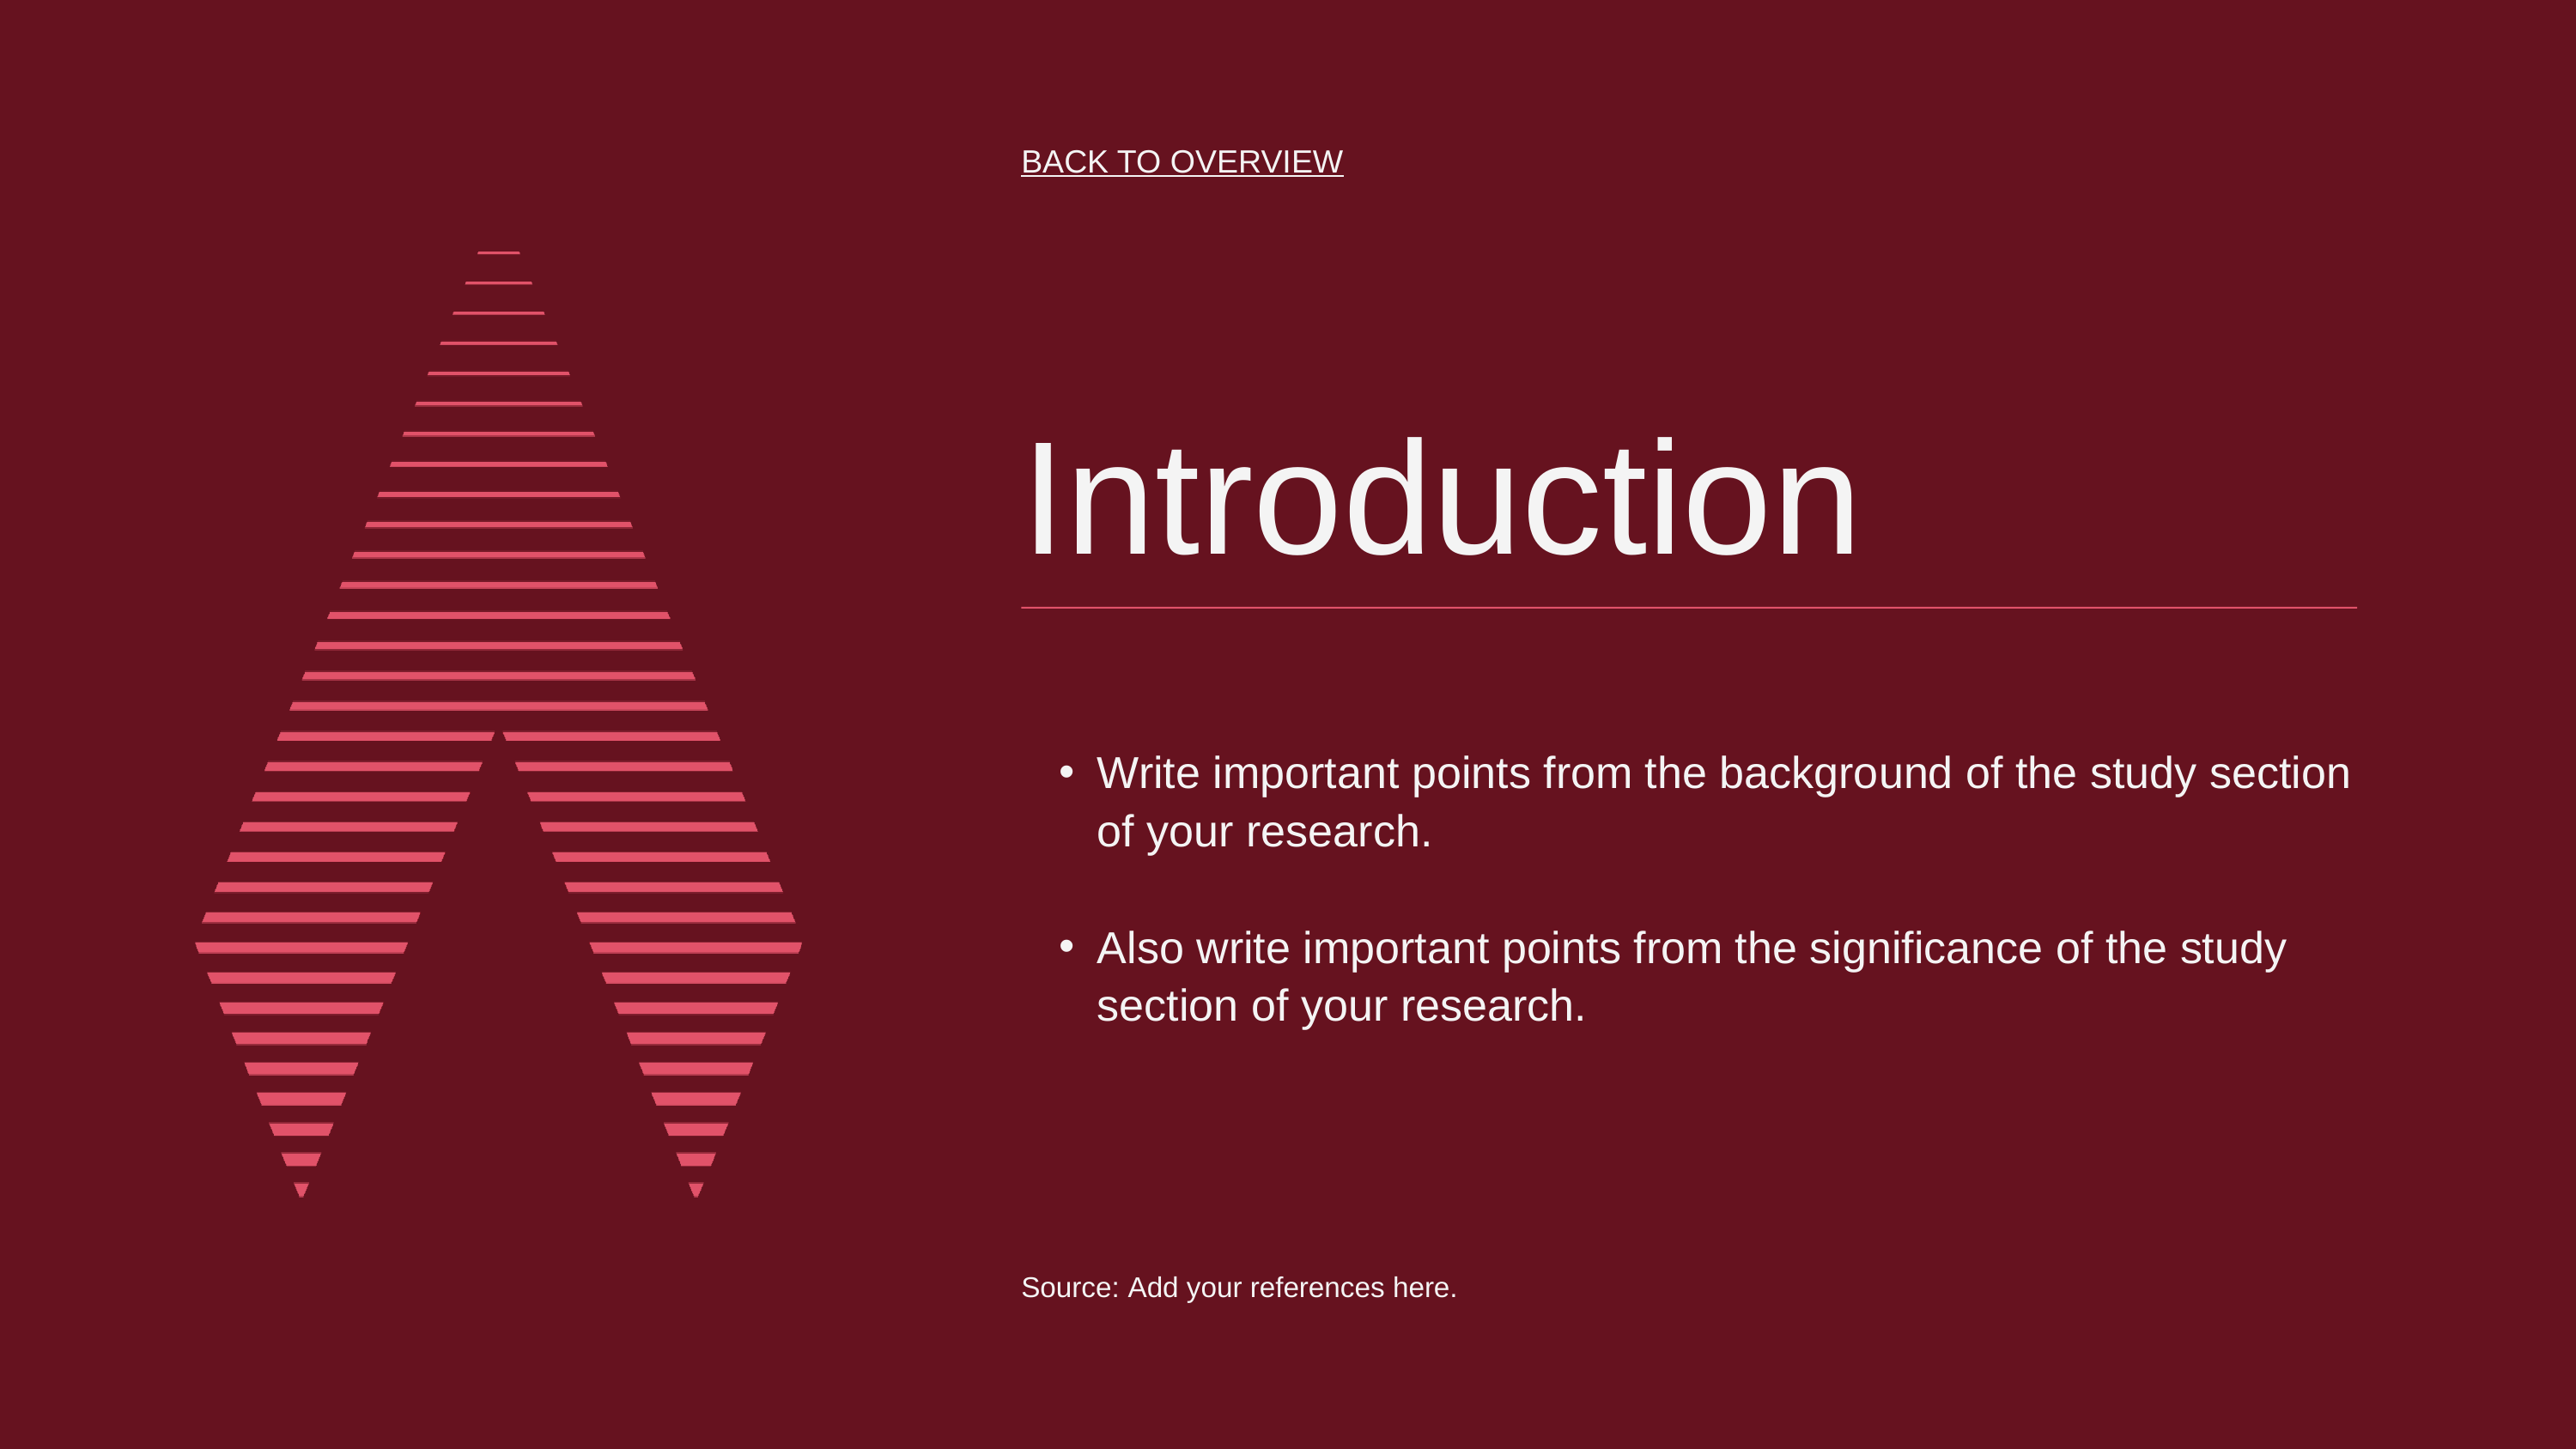

BACK TO OVERVIEW
Introduction

Write important points from the background of the study section of your research.

Also write important points from the significance of the study section of your research.

Source: Add your references here.